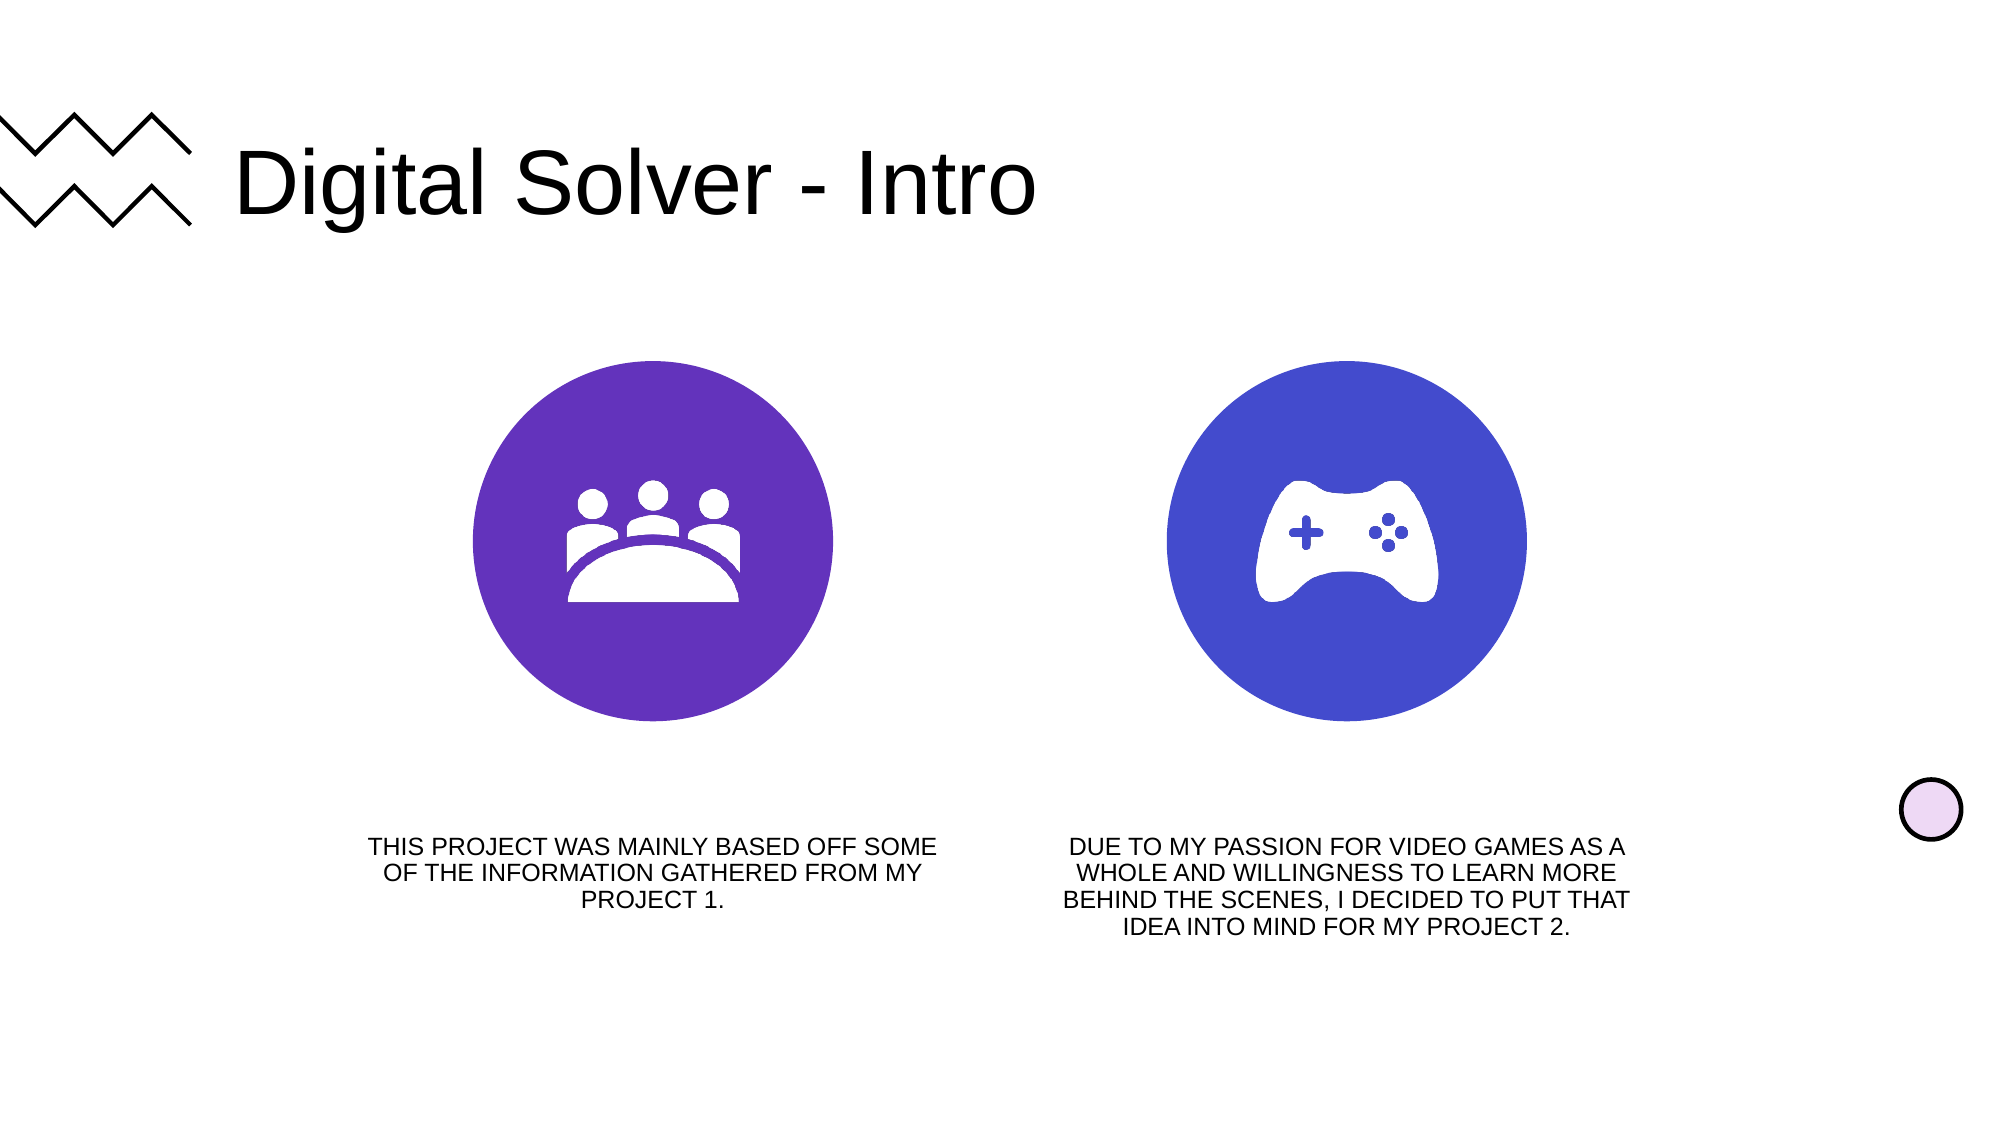

# Digital Solver - Intro

This project was mainly based off some of the information gathered from my Project 1.
Due to my passion for video games as a whole and willingness to learn more behind the scenes, I decided to put that idea into mind for my Project 2.